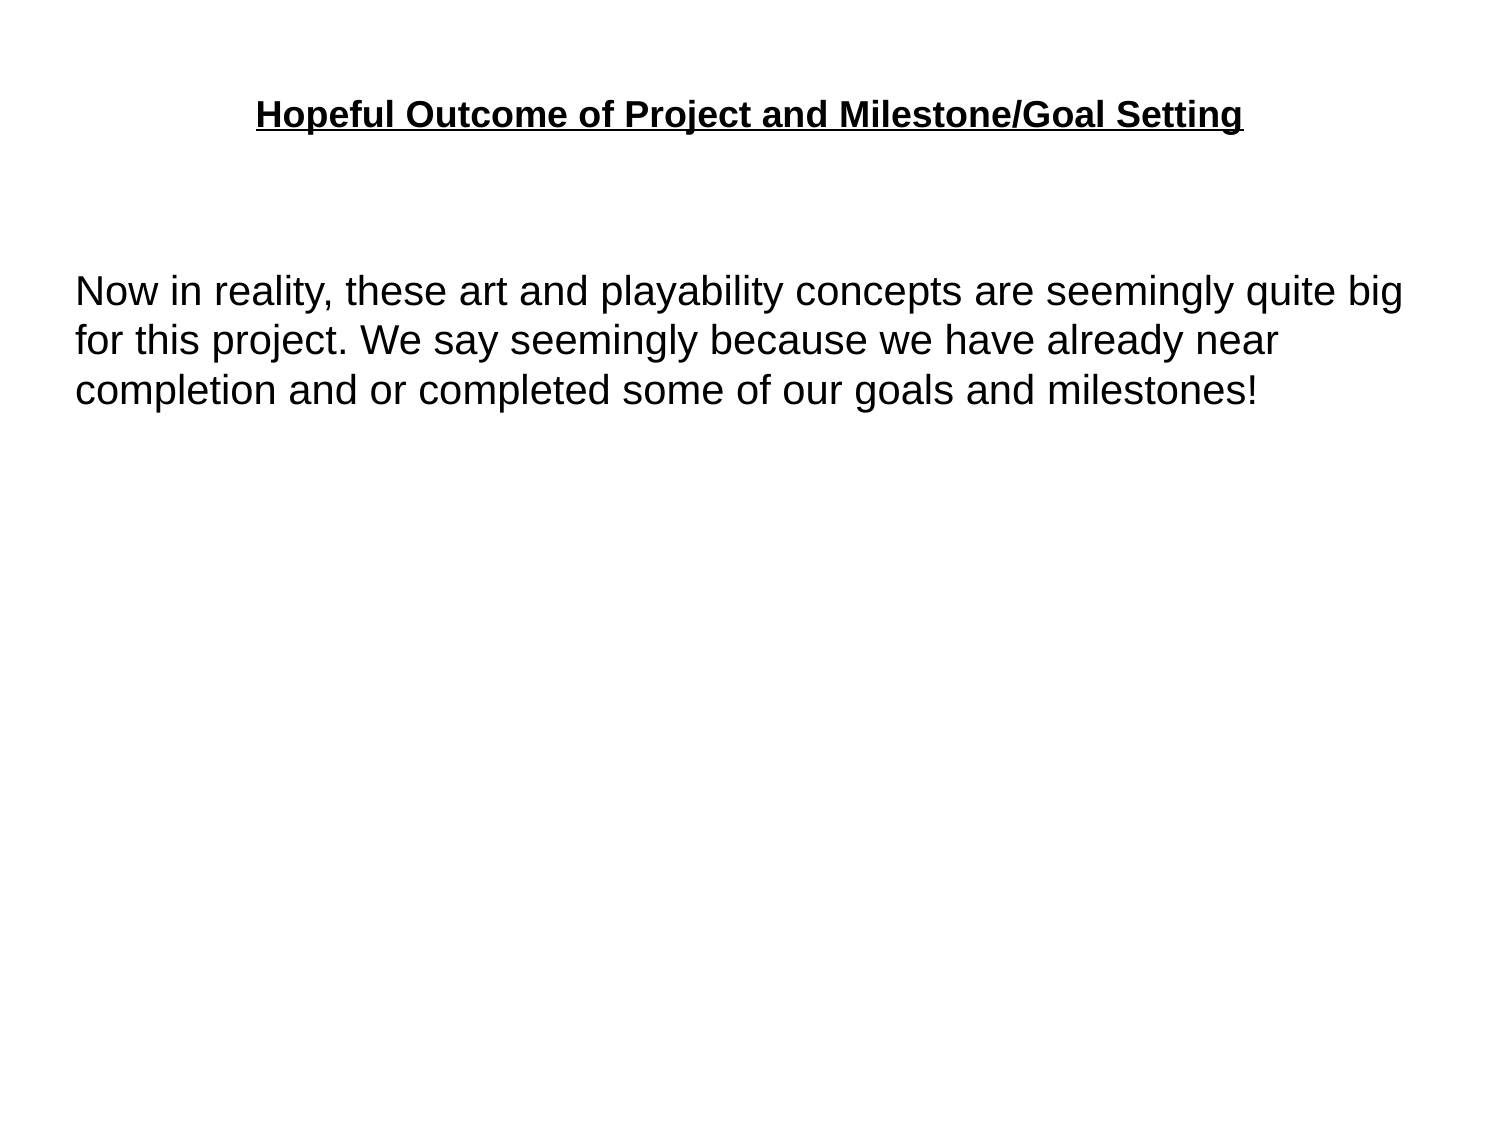

Now in reality, these art and playability concepts are seemingly quite big for this project. We say seemingly because we have already near completion and or completed some of our goals and milestones!
Hopeful Outcome of Project and Milestone/Goal Setting